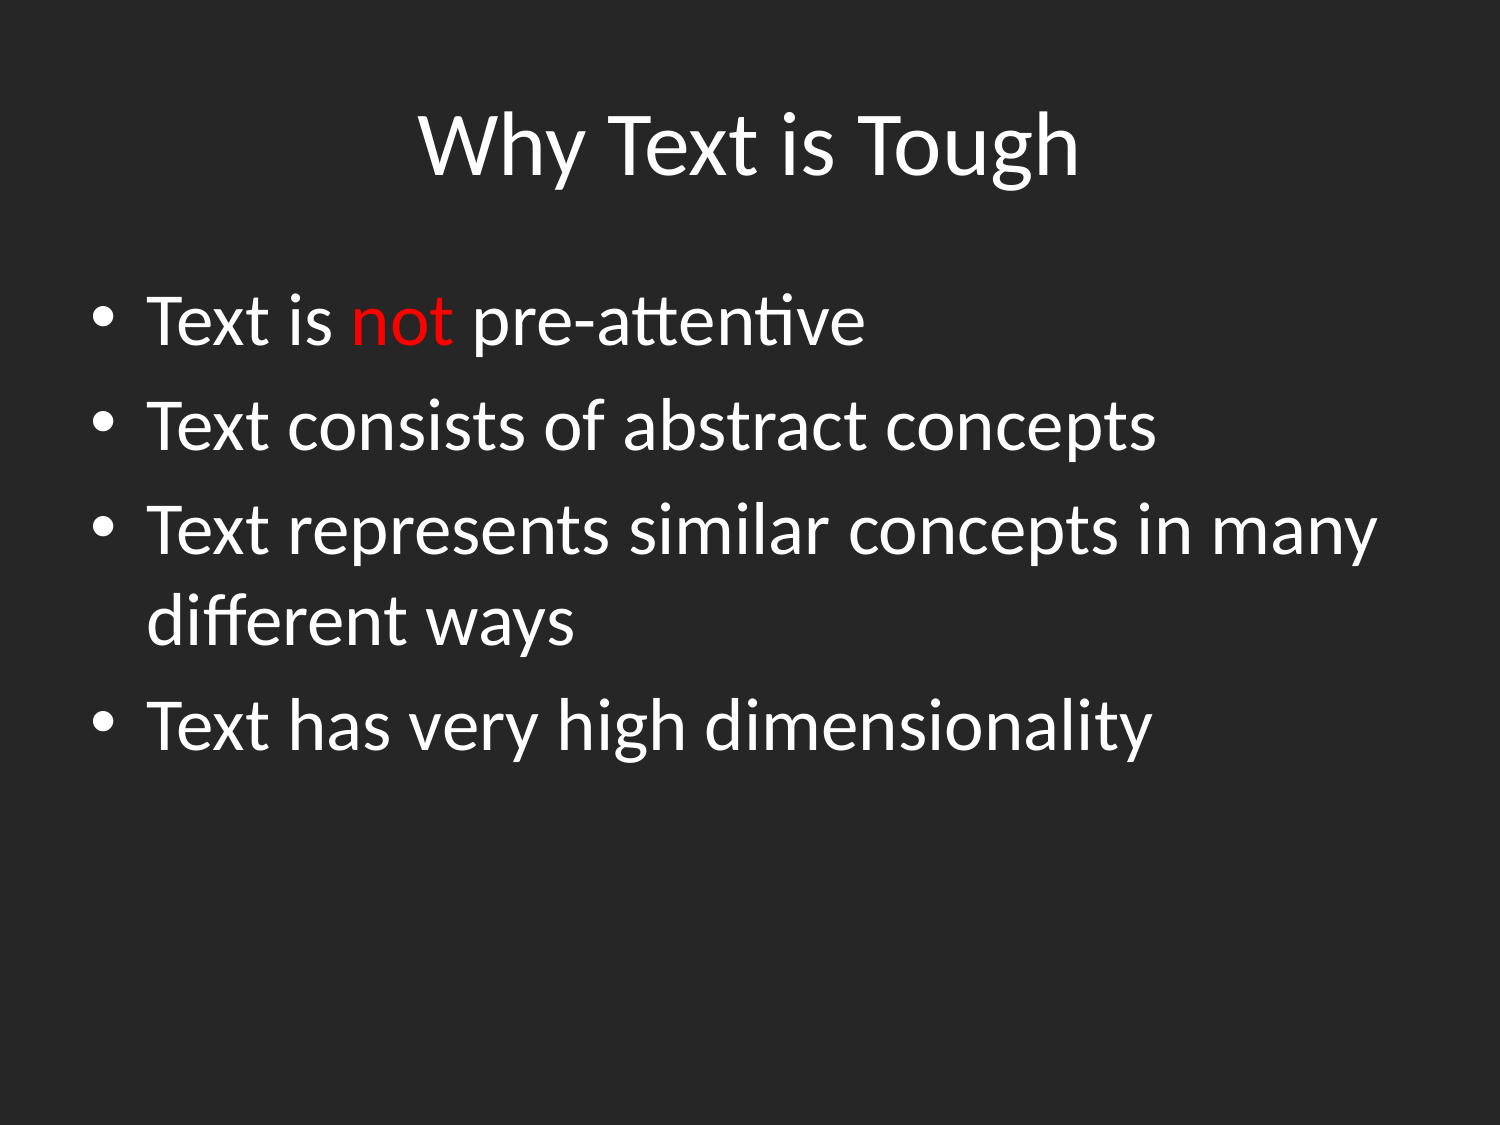

# Why Text is Tough
Text is not pre-attentive
Text consists of abstract concepts
Text represents similar concepts in many different ways
Text has very high dimensionality